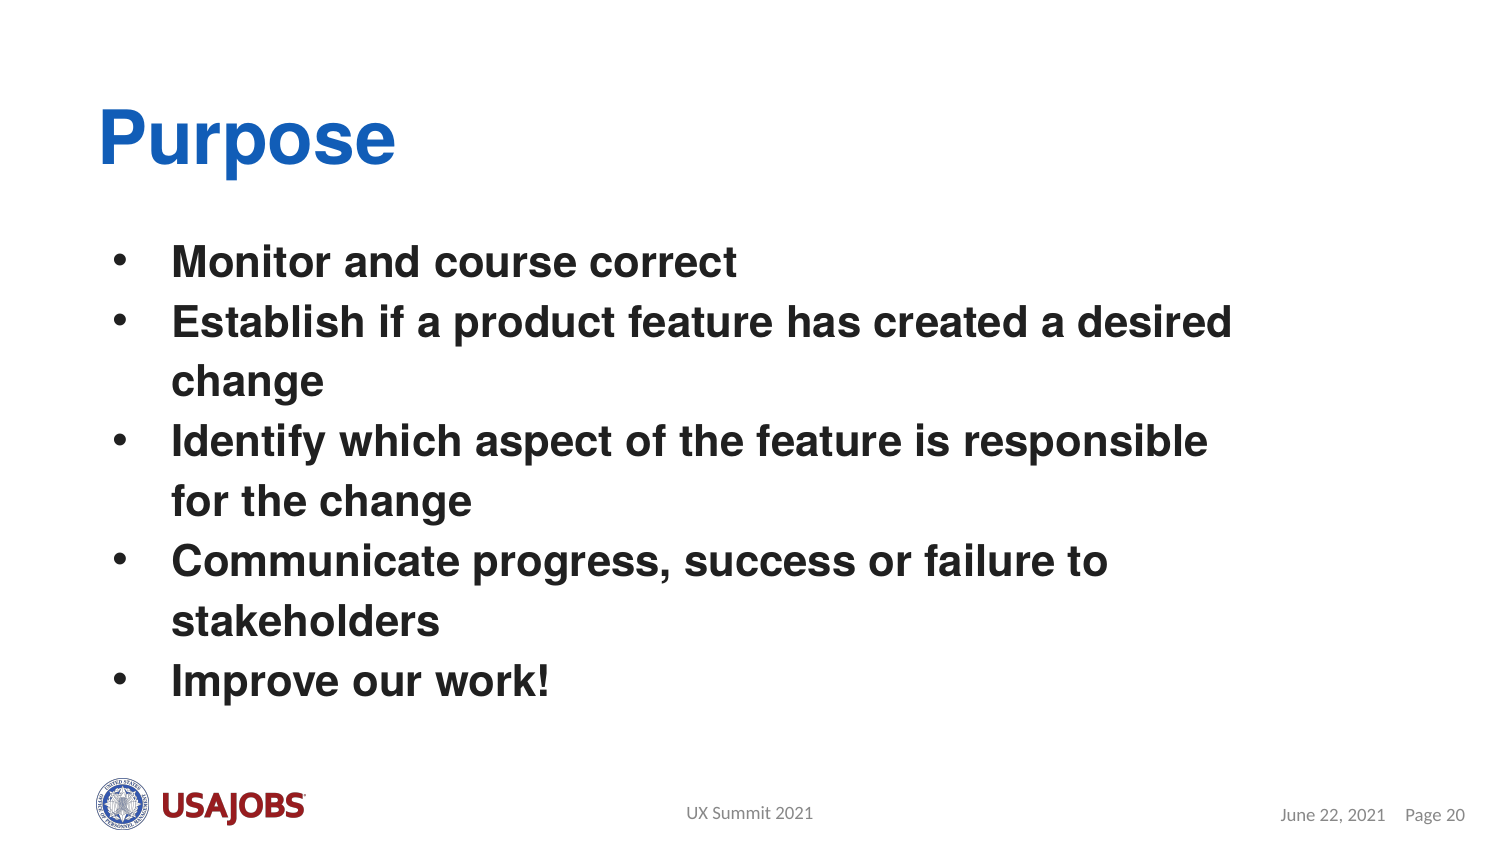

# Purpose
Monitor and course correct
Establish if a product feature has created a desired change
Identify which aspect of the feature is responsible for the change
Communicate progress, success or failure to stakeholders
Improve our work!

UX Summit 2021
June 22, 2021
Page 20